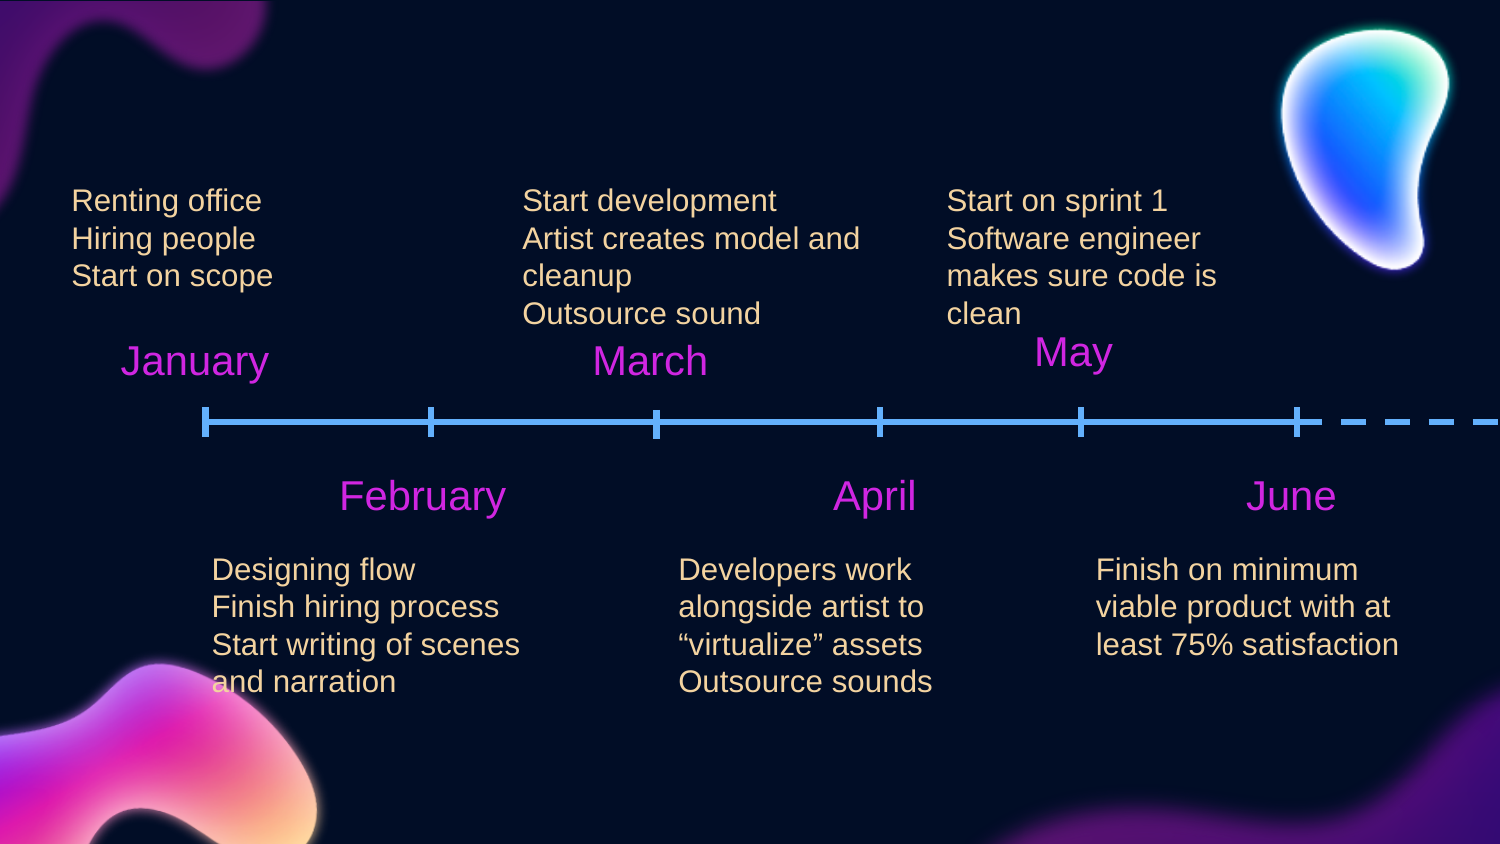

Renting office
Hiring people
Start on scope
Start development
Artist creates model and cleanup
Outsource sound
Start on sprint 1
Software engineer makes sure code is clean
May
January
March
February
April
June
Designing flow
Finish hiring process
Start writing of scenes and narration
Developers work alongside artist to “virtualize” assets
Outsource sounds
Finish on minimum viable product with at least 75% satisfaction